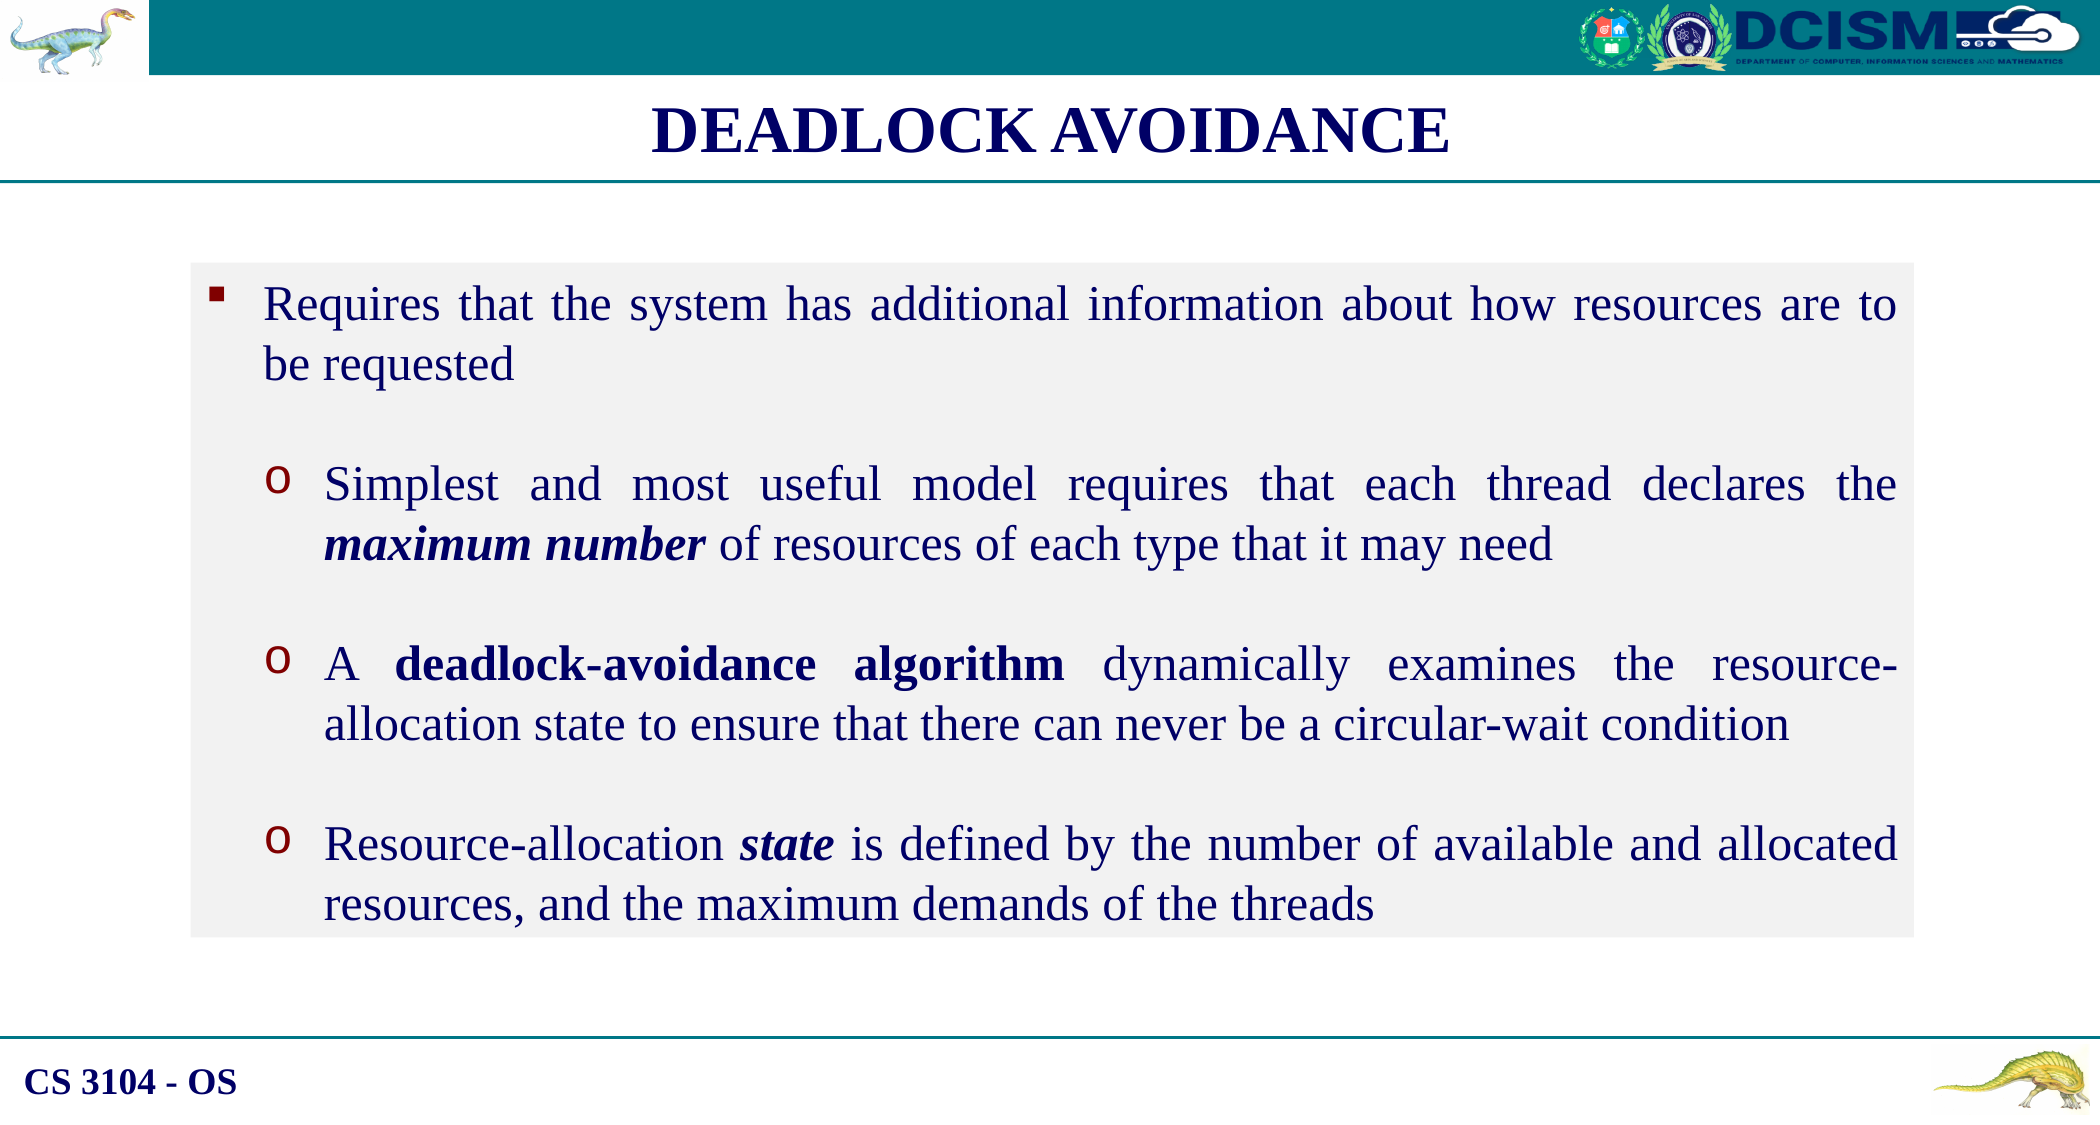

DEADLOCK AVOIDANCE
Requires that the system has additional information about how resources are to be requested

Simplest and most useful model requires that each thread declares the maximum number of resources of each type that it may need

A deadlock-avoidance algorithm dynamically examines the resource-allocation state to ensure that there can never be a circular-wait condition

Resource-allocation state is defined by the number of available and allocated resources, and the maximum demands of the threads